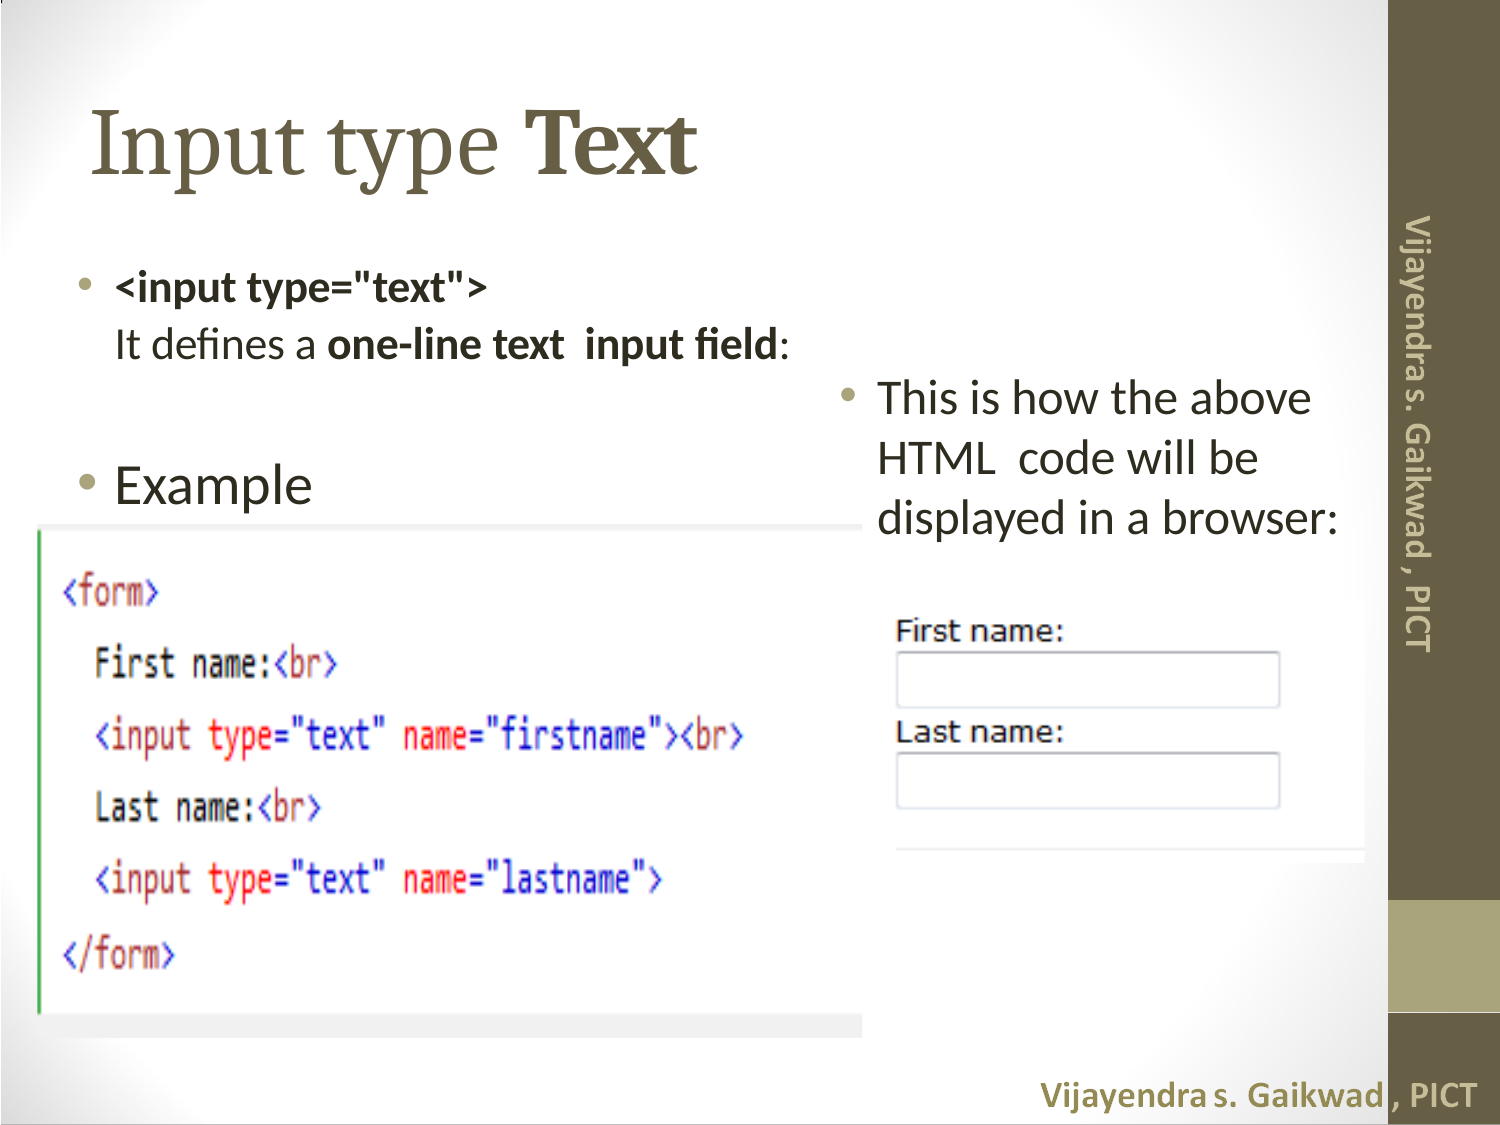

# Input type Text
<input type="text">
	It defines a one-line text  input field:

Example
This is how the above HTML  code will be  displayed in a browser: